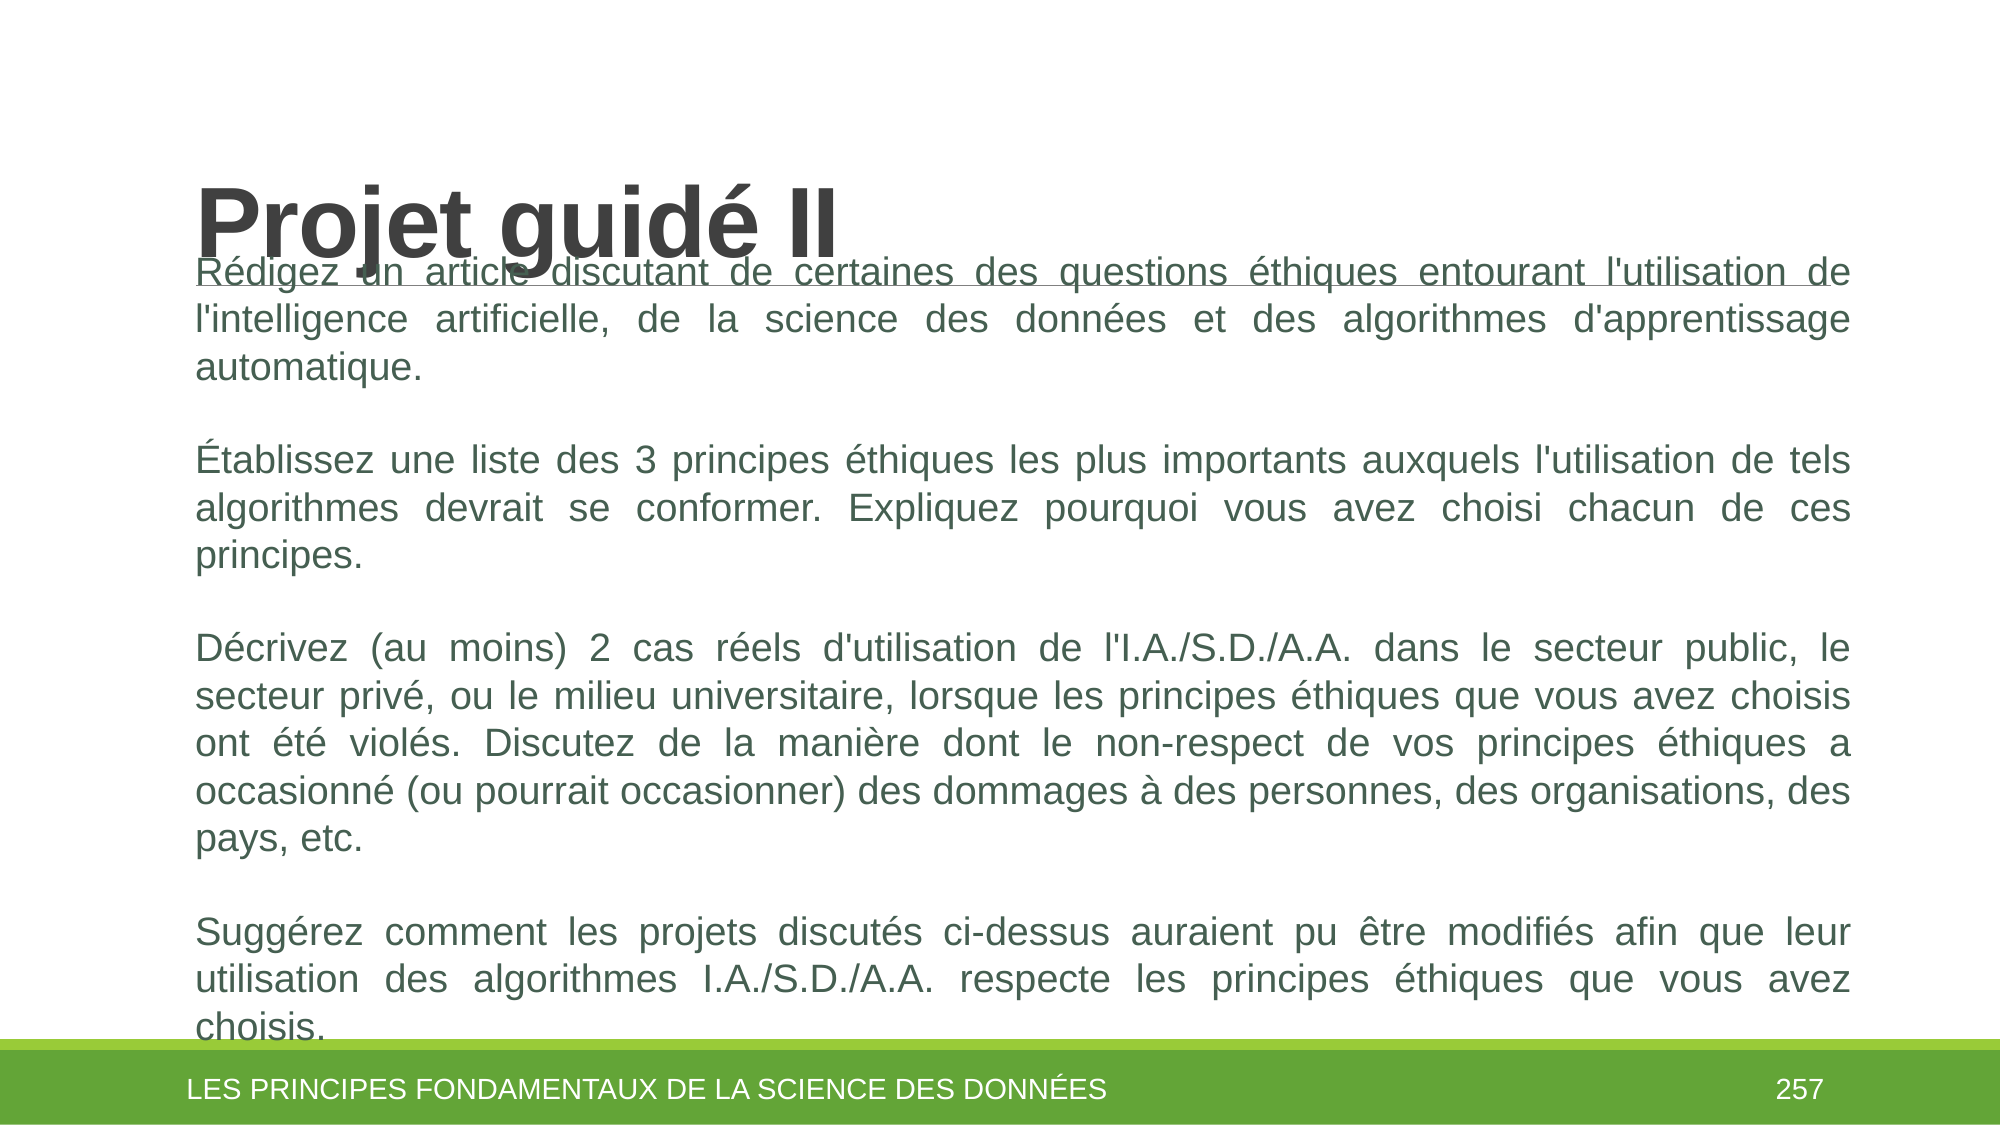

# Projet guidé II
Rédigez un article discutant de certaines des questions éthiques entourant l'utilisation de l'intelligence artificielle, de la science des données et des algorithmes d'apprentissage automatique.
Établissez une liste des 3 principes éthiques les plus importants auxquels l'utilisation de tels algorithmes devrait se conformer. Expliquez pourquoi vous avez choisi chacun de ces principes.
Décrivez (au moins) 2 cas réels d'utilisation de l'I.A./S.D./A.A. dans le secteur public, le secteur privé, ou le milieu universitaire, lorsque les principes éthiques que vous avez choisis ont été violés. Discutez de la manière dont le non-respect de vos principes éthiques a occasionné (ou pourrait occasionner) des dommages à des personnes, des organisations, des pays, etc.
Suggérez comment les projets discutés ci-dessus auraient pu être modifiés afin que leur utilisation des algorithmes I.A./S.D./A.A. respecte les principes éthiques que vous avez choisis.
LES PRINCIPES FONDAMENTAUX DE LA SCIENCE DES DONNÉES
257